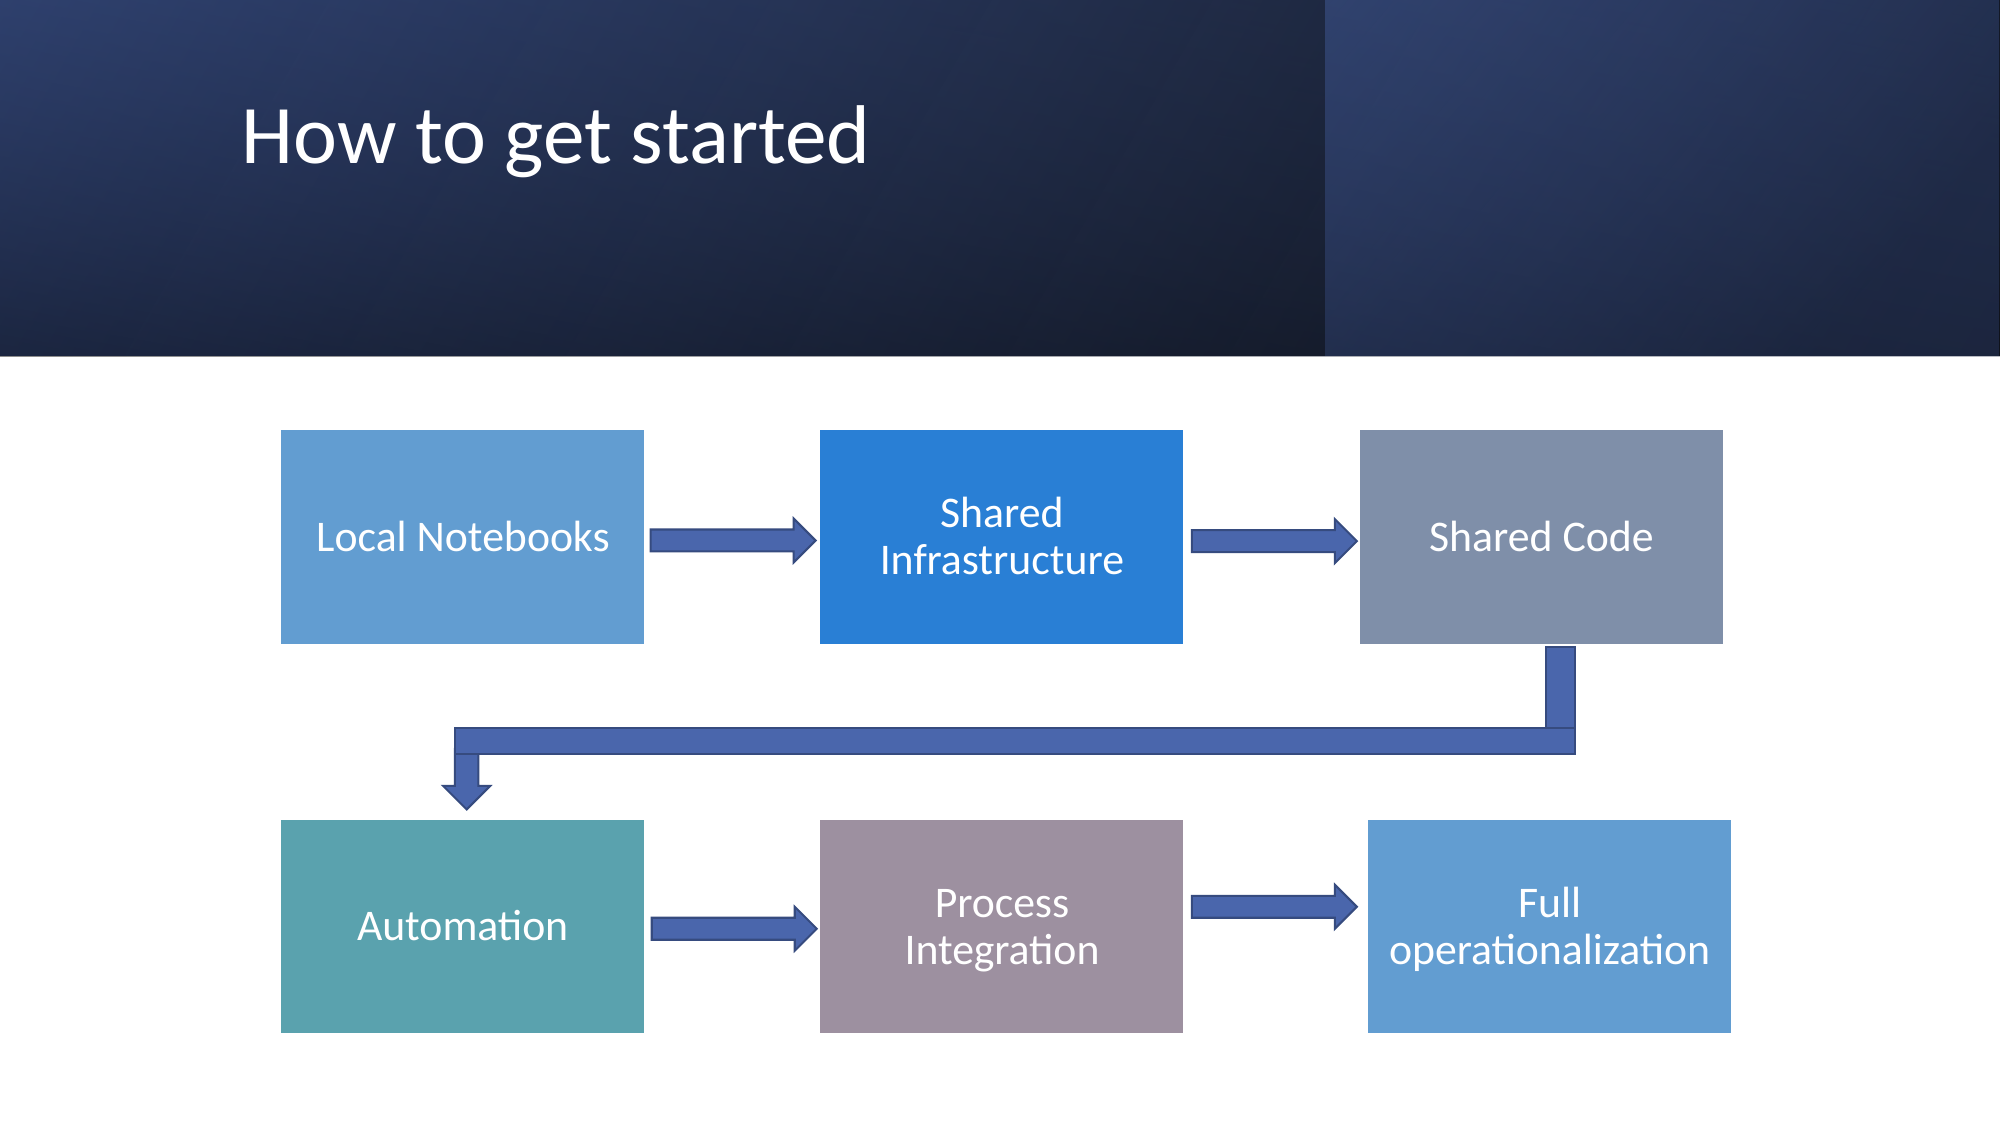

# How to get started
Local Notebooks
Shared Infrastructure
Shared Code
Automation
Process Integration
Full operationalization